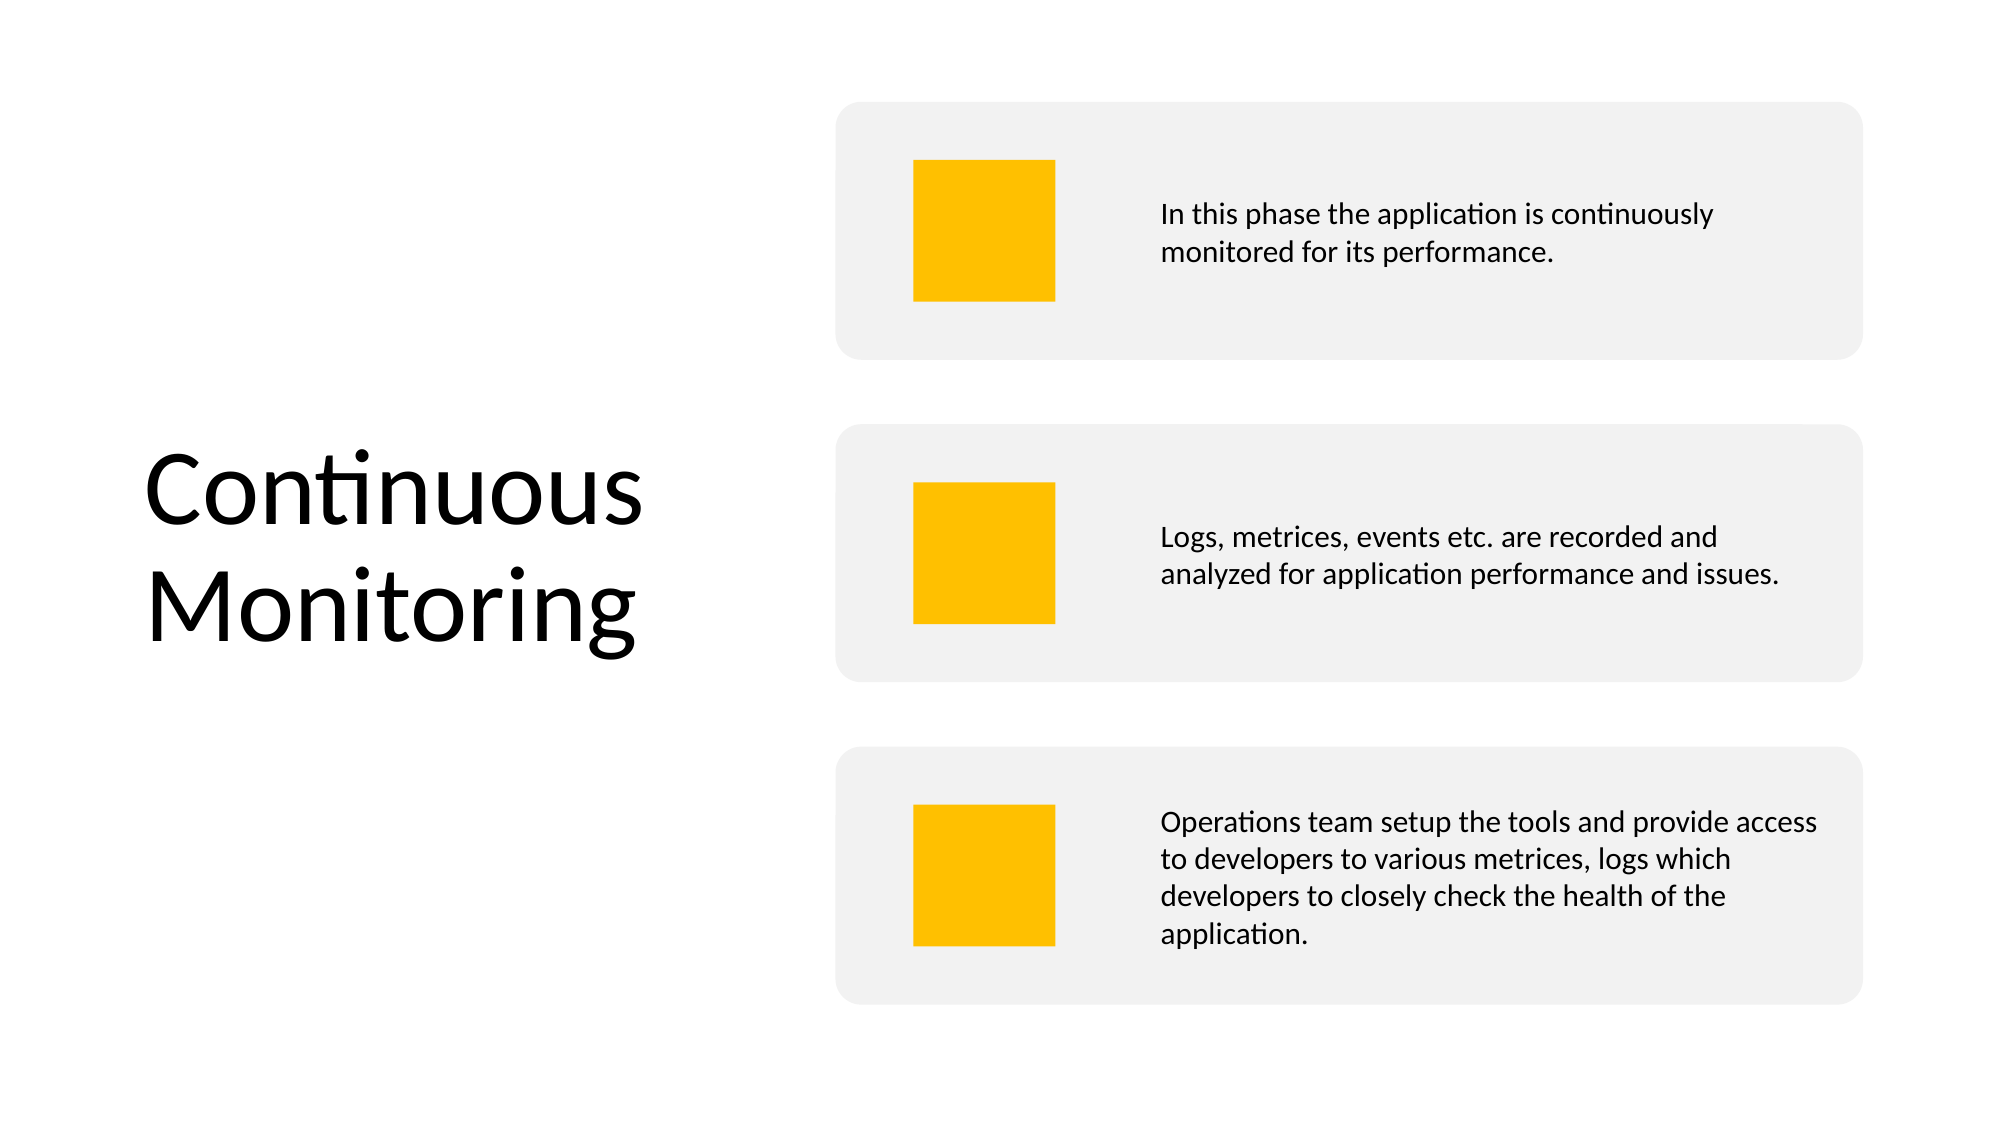

Continuous Monitoring
In this phase the application is continuously monitored for its performance.
Logs, metrices, events etc. are recorded and analyzed for application performance and issues.
Operations team setup the tools and provide access to developers to various metrices, logs which  developers to closely check the health of the application.